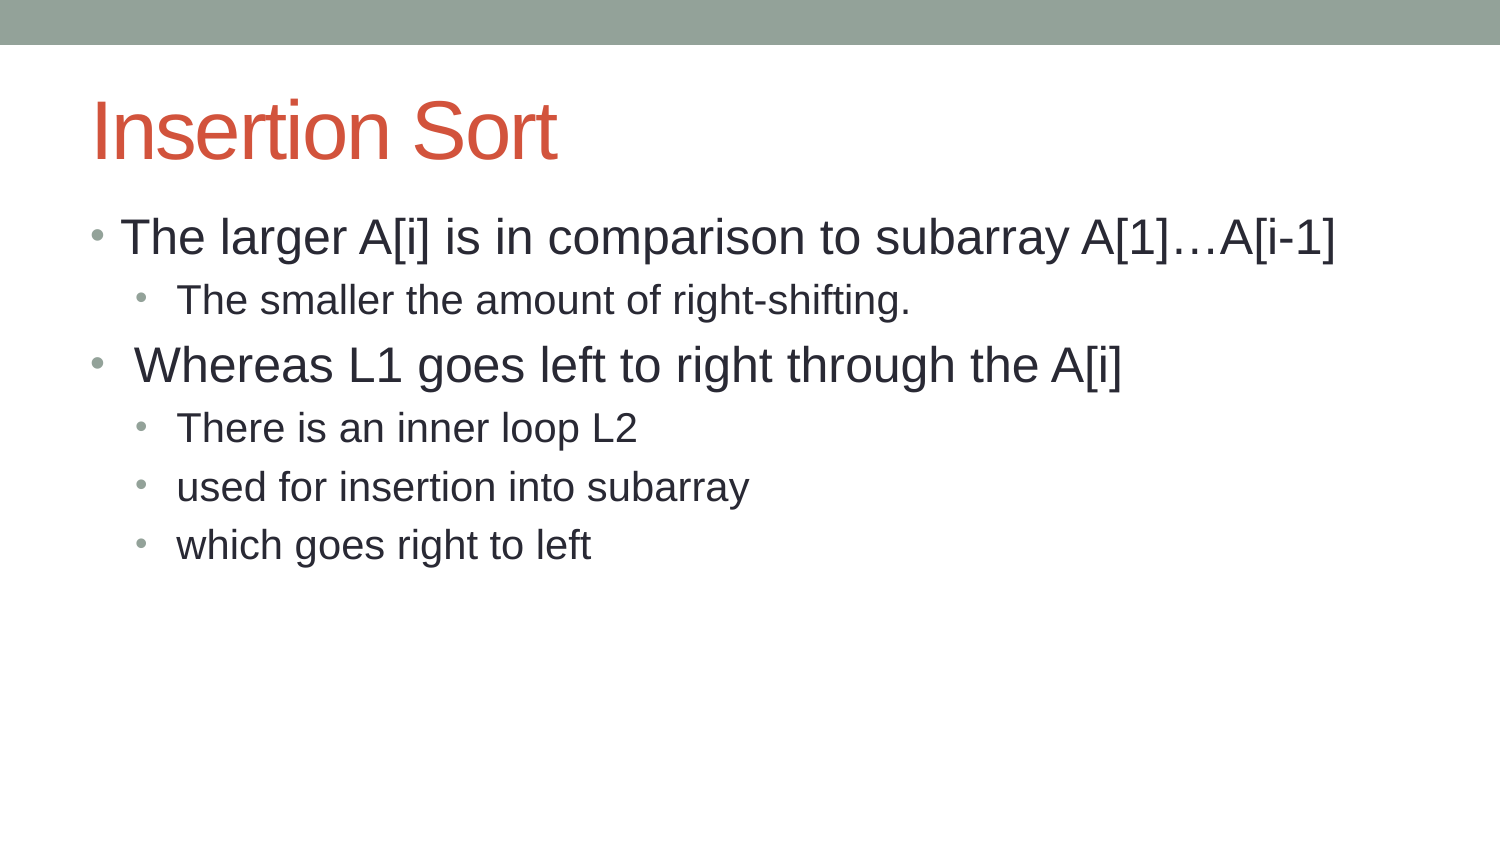

# Insertion Sort
The larger A[i] is in comparison to subarray A[1]…A[i-1]
 The smaller the amount of right-shifting.
 Whereas L1 goes left to right through the A[i]
 There is an inner loop L2
 used for insertion into subarray
 which goes right to left